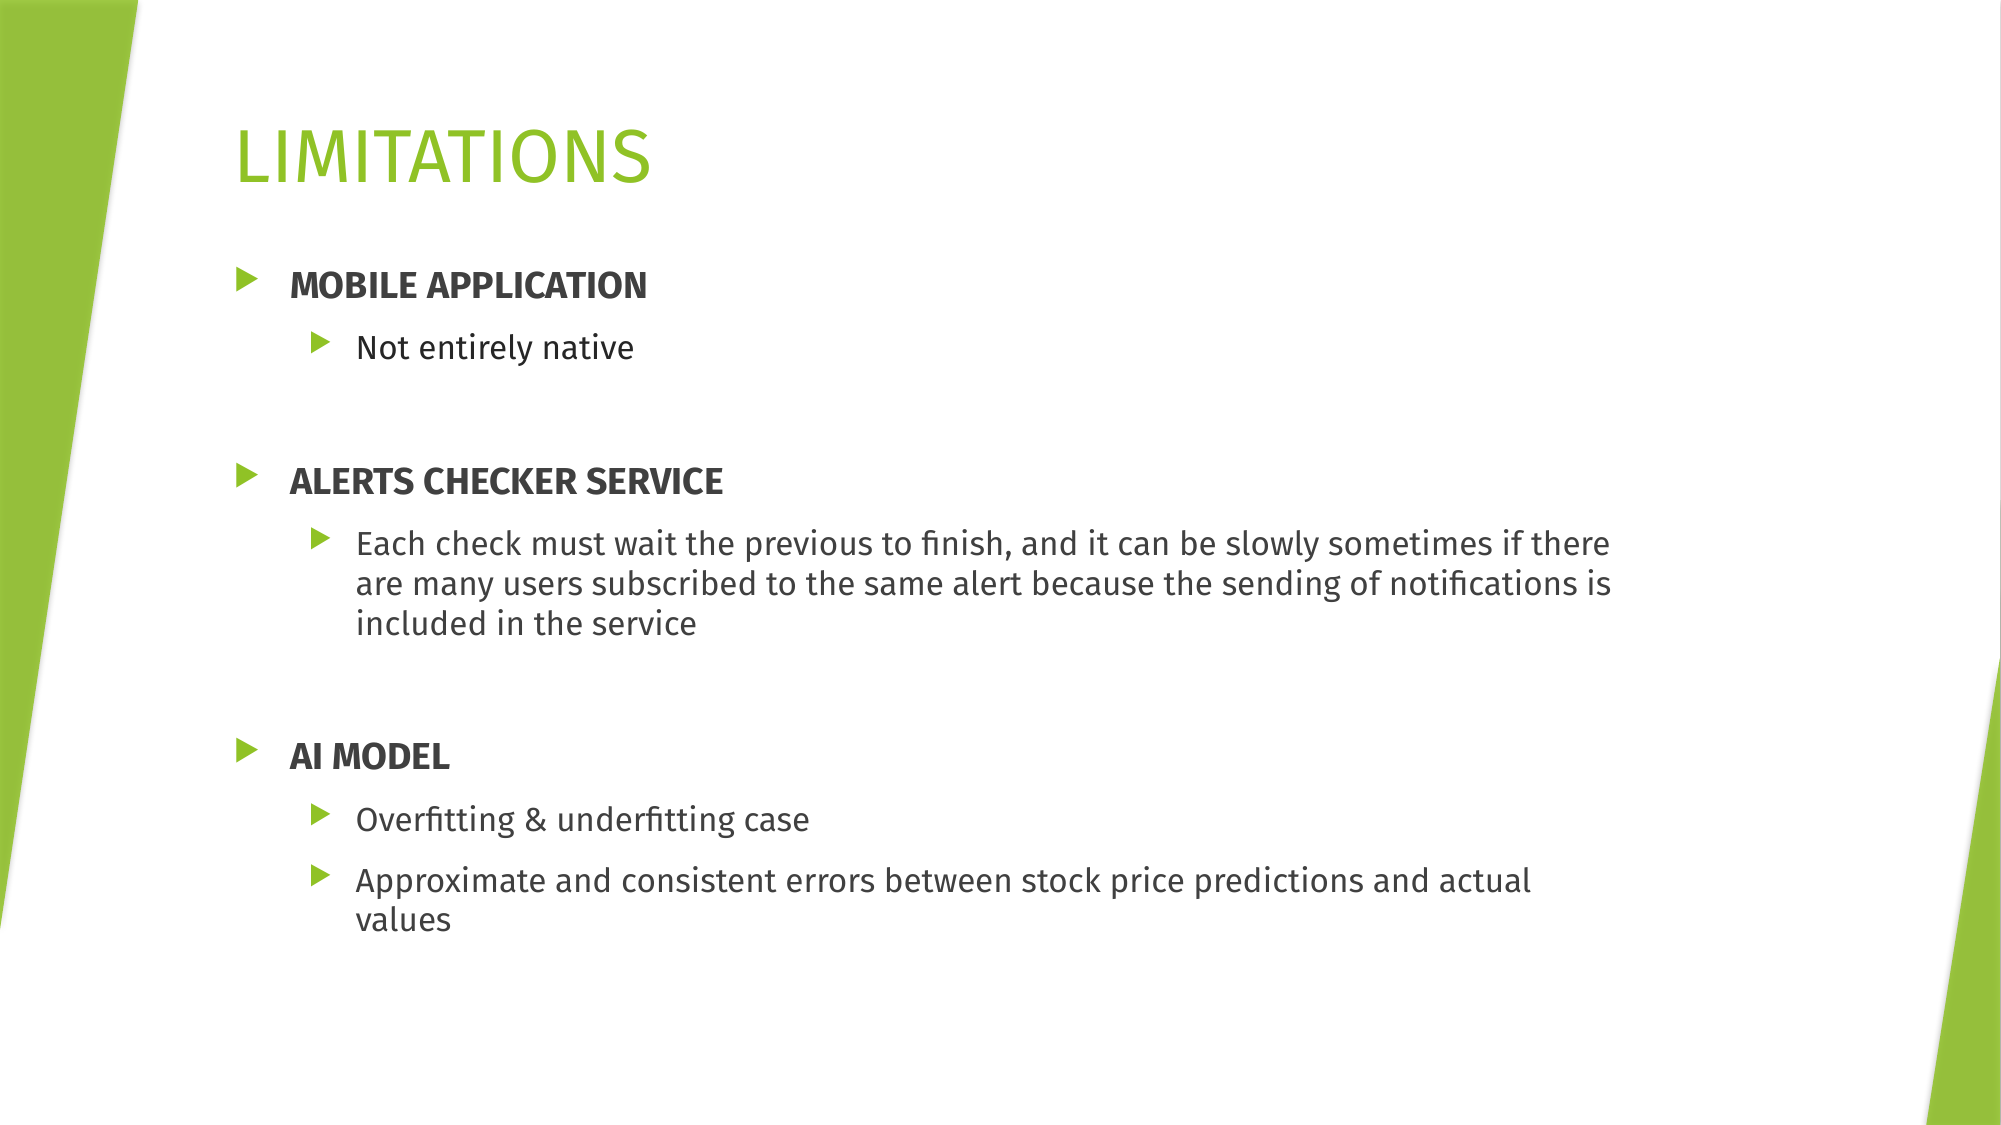

# LIMITATIONS
MOBILE APPLICATION
Not entirely native

ALERTS CHECKER SERVICE
Each check must wait the previous to finish, and it can be slowly sometimes if there are many users subscribed to the same alert because the sending of notifications is included in the service

AI MODEL
Overfitting & underfitting case
Approximate and consistent errors between stock price predictions and actual values